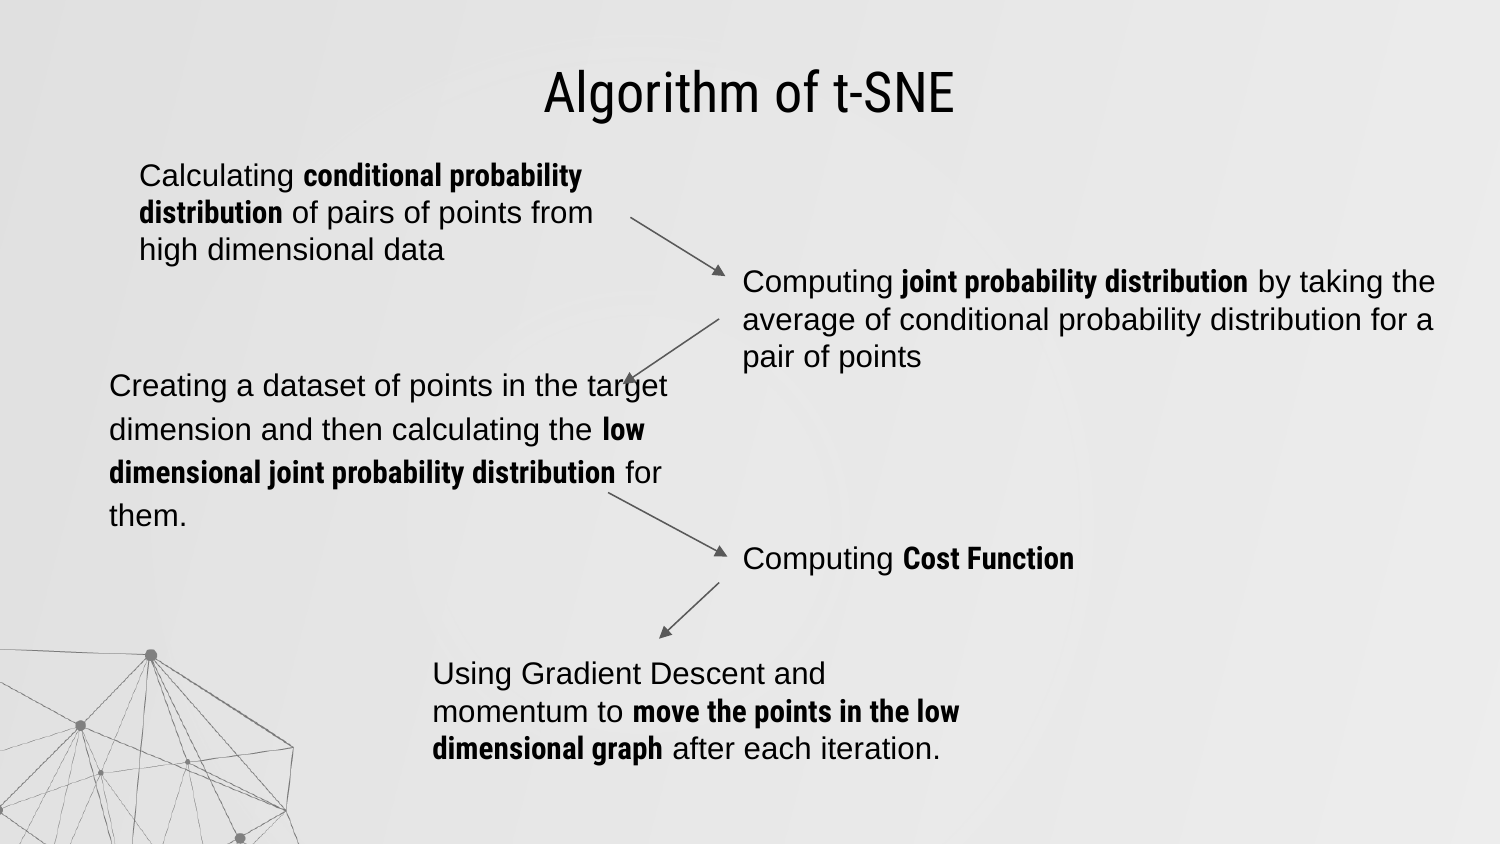

Algorithm of t-SNE
Calculating conditional probability distribution of pairs of points from high dimensional data
Computing joint probability distribution by taking the average of conditional probability distribution for a pair of points
Creating a dataset of points in the target dimension and then calculating the low dimensional joint probability distribution for them.
Computing Cost Function
Using Gradient Descent and momentum to move the points in the low dimensional graph after each iteration.